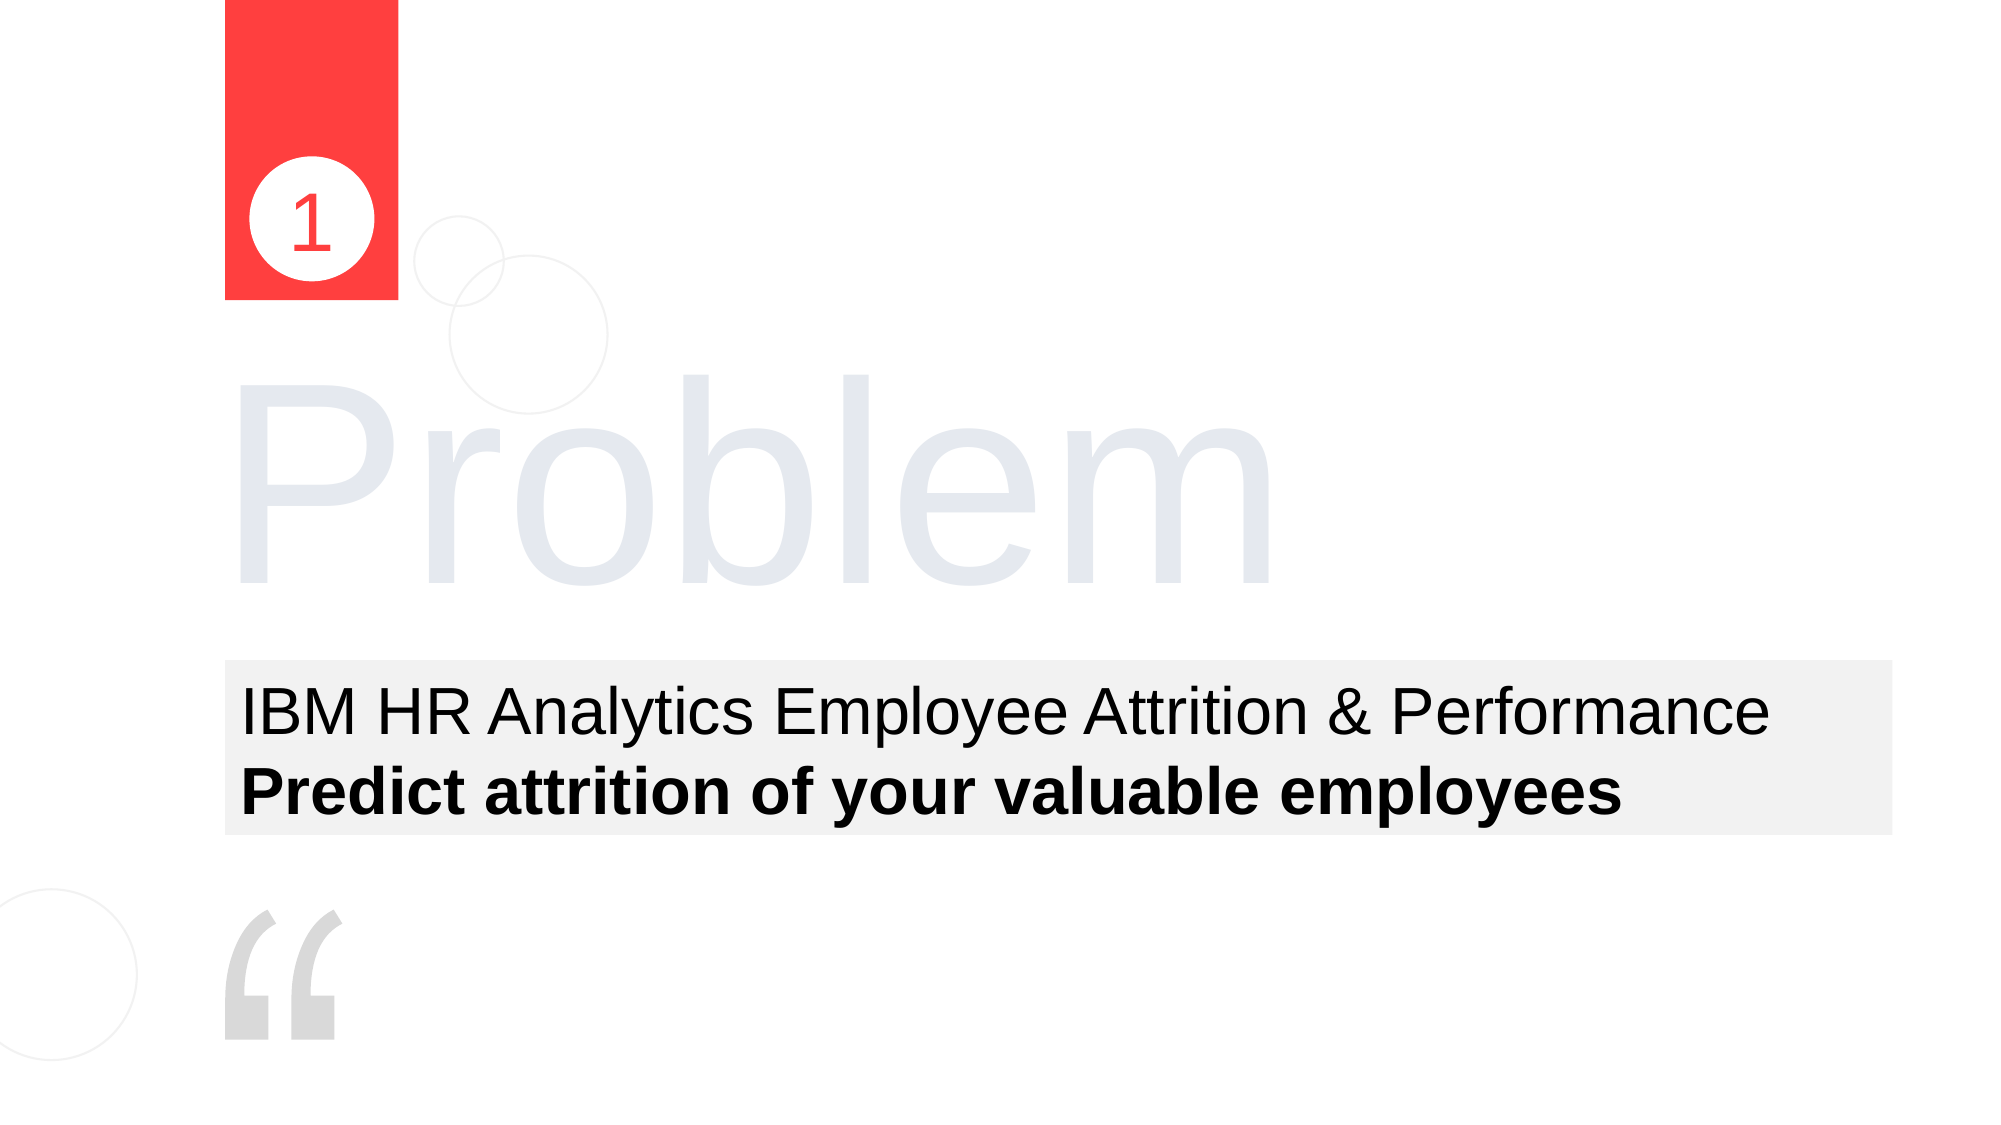

1

Problem
IBM HR Analytics Employee Attrition & Performance
Predict attrition of your valuable employees